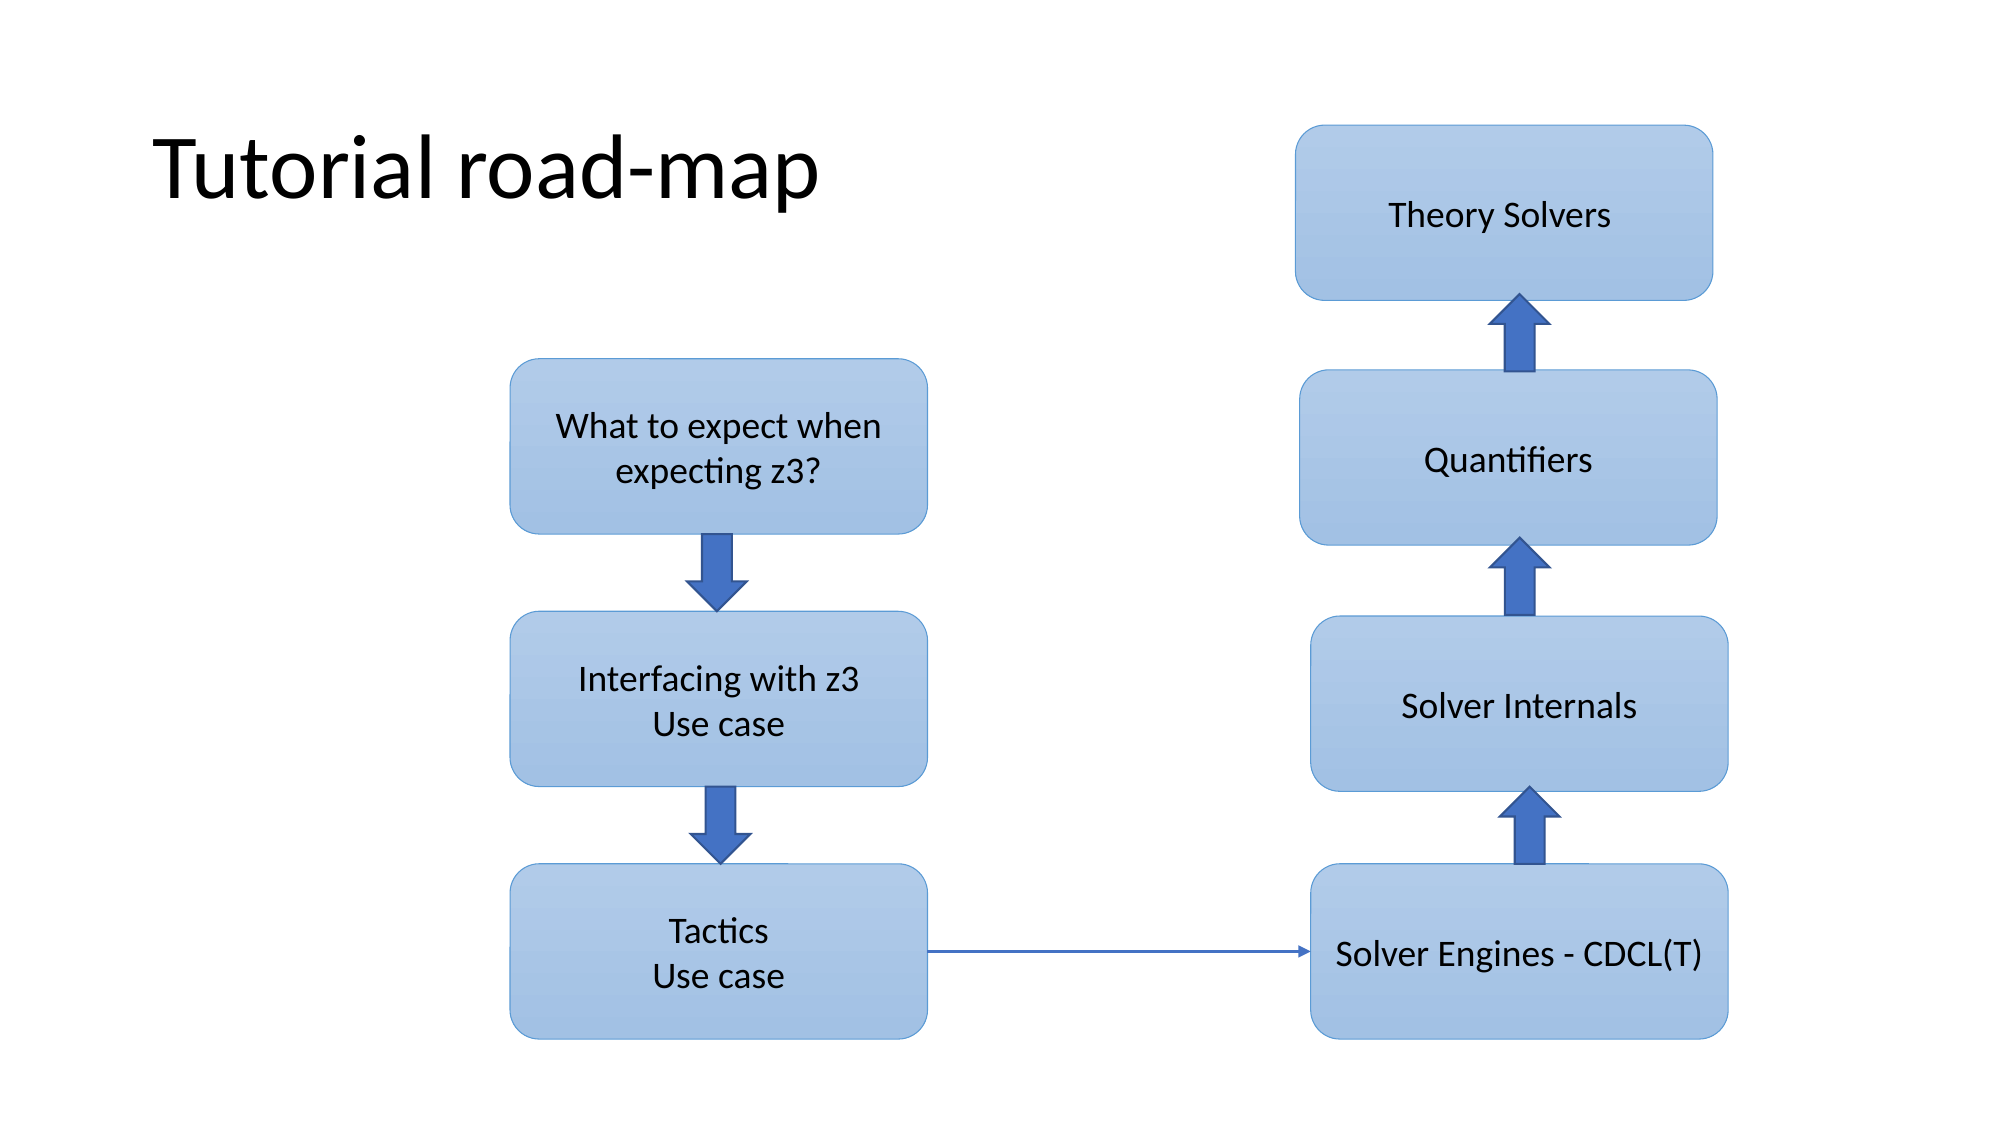

# Tutorial road-map
Theory Solvers

What to expect when expecting z3?
Quantifiers

Interfacing with z3
Use case
Solver Internals

Solver Engines - CDCL(T)
Tactics
Use case